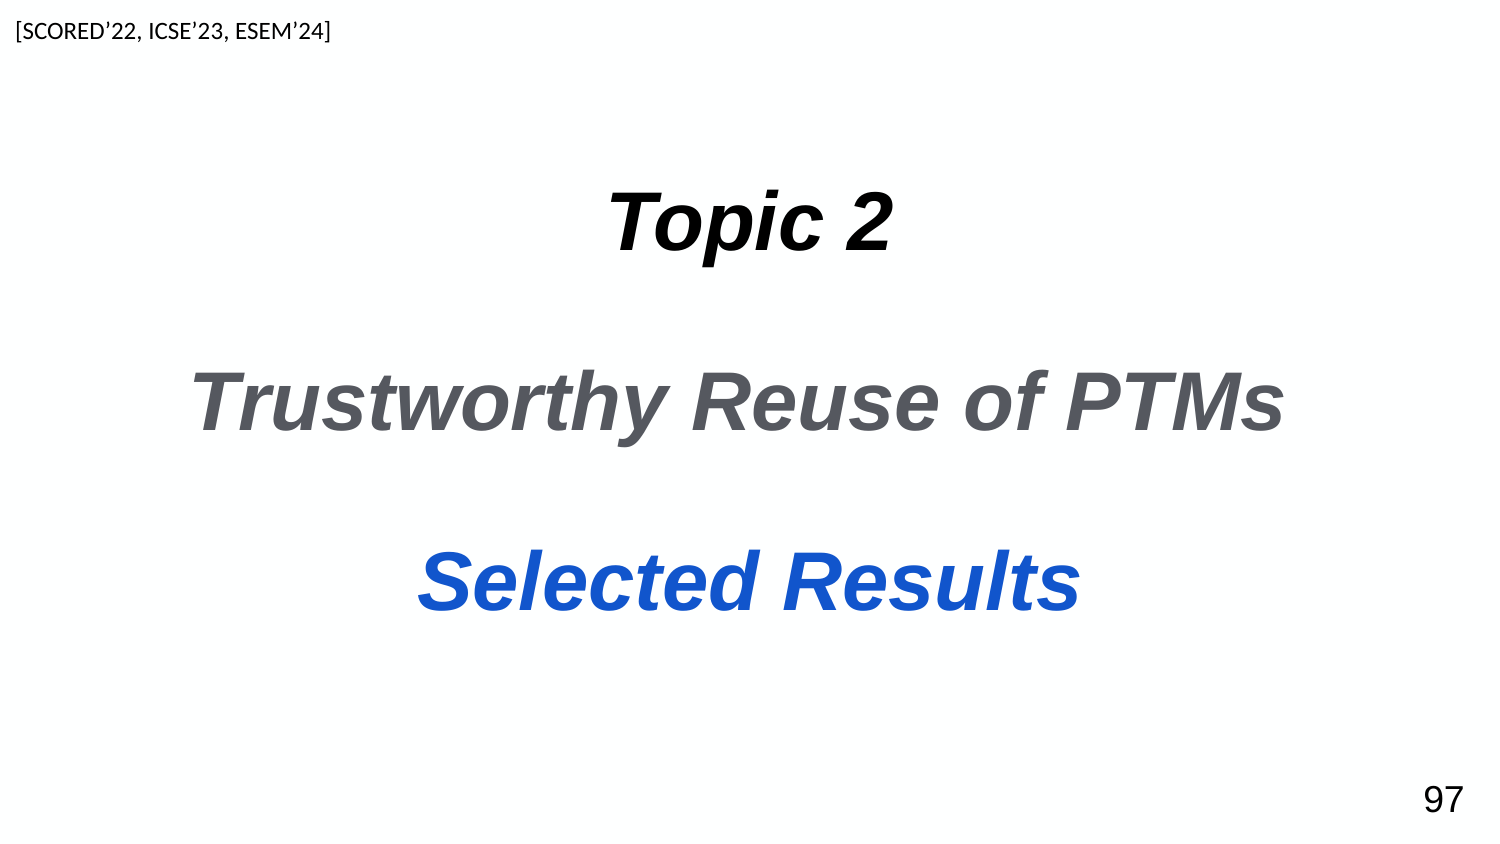

[SCORED’22, ICSE’23, ESEM’24]
# Topic 2

Trustworthy Reuse of PTMs

Selected Results

97